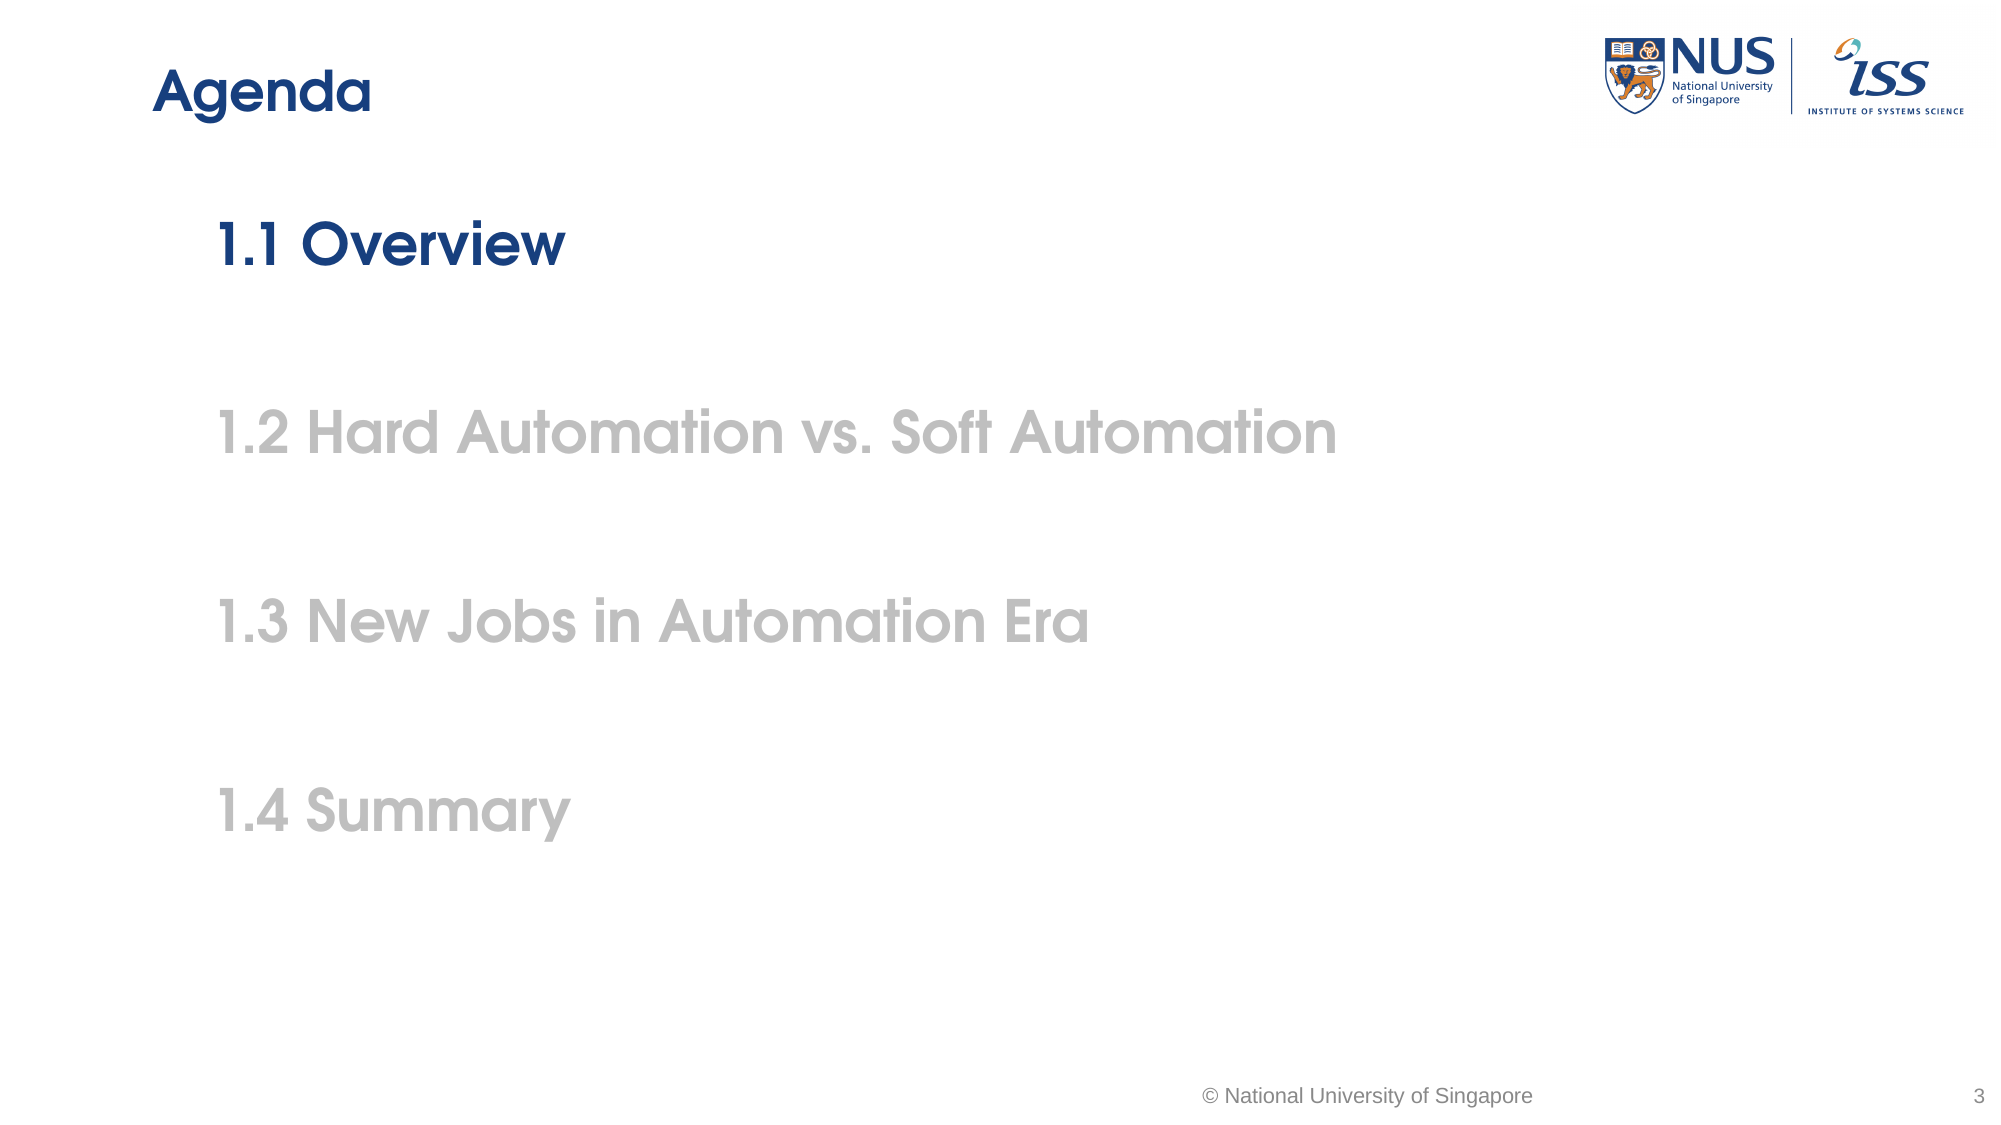

# Agenda
1.1 Overview

1.2 Hard Automation vs. Soft Automation

1.3 New Jobs in Automation Era

1.4 Summary

© National University of Singapore
3